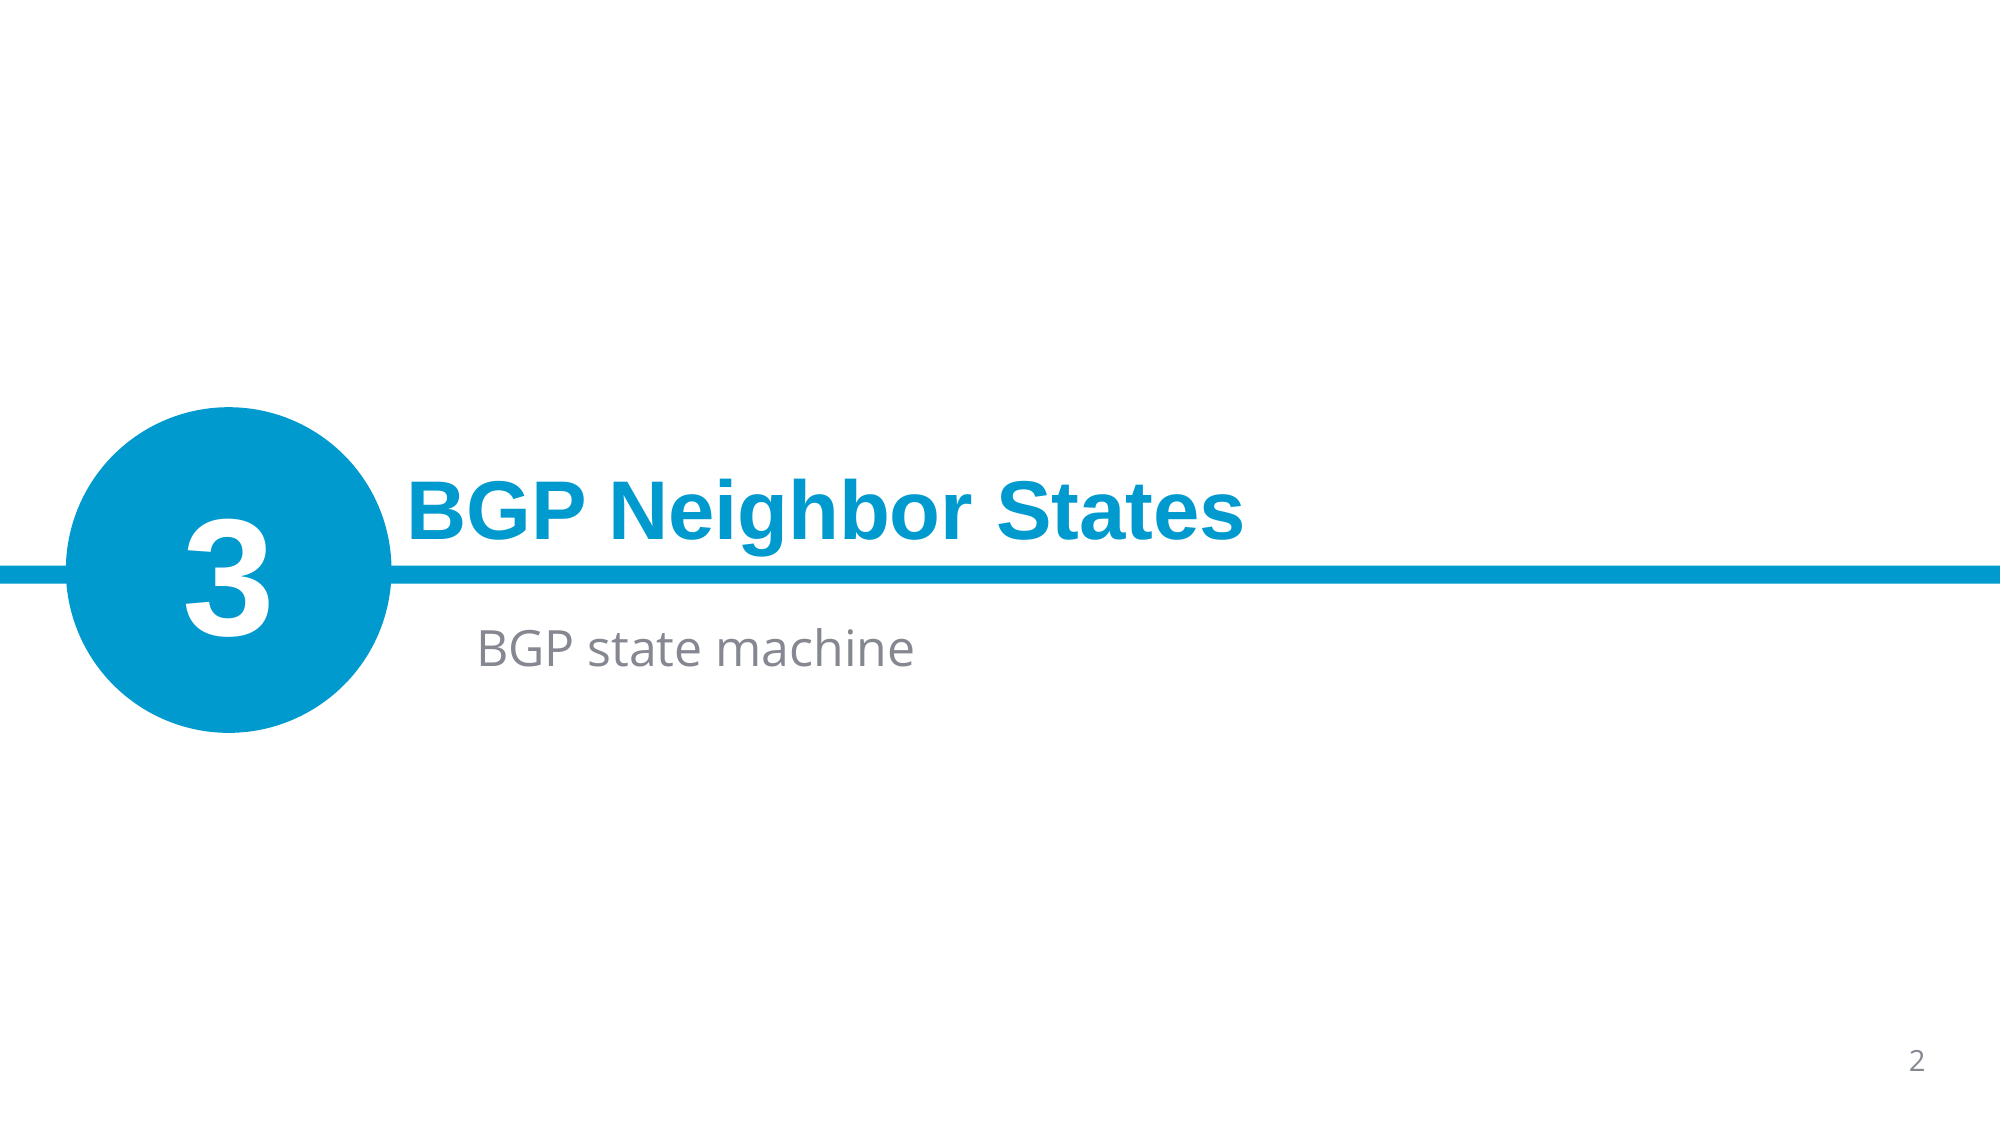

# BGP Neighbor States
3

BGP state machine